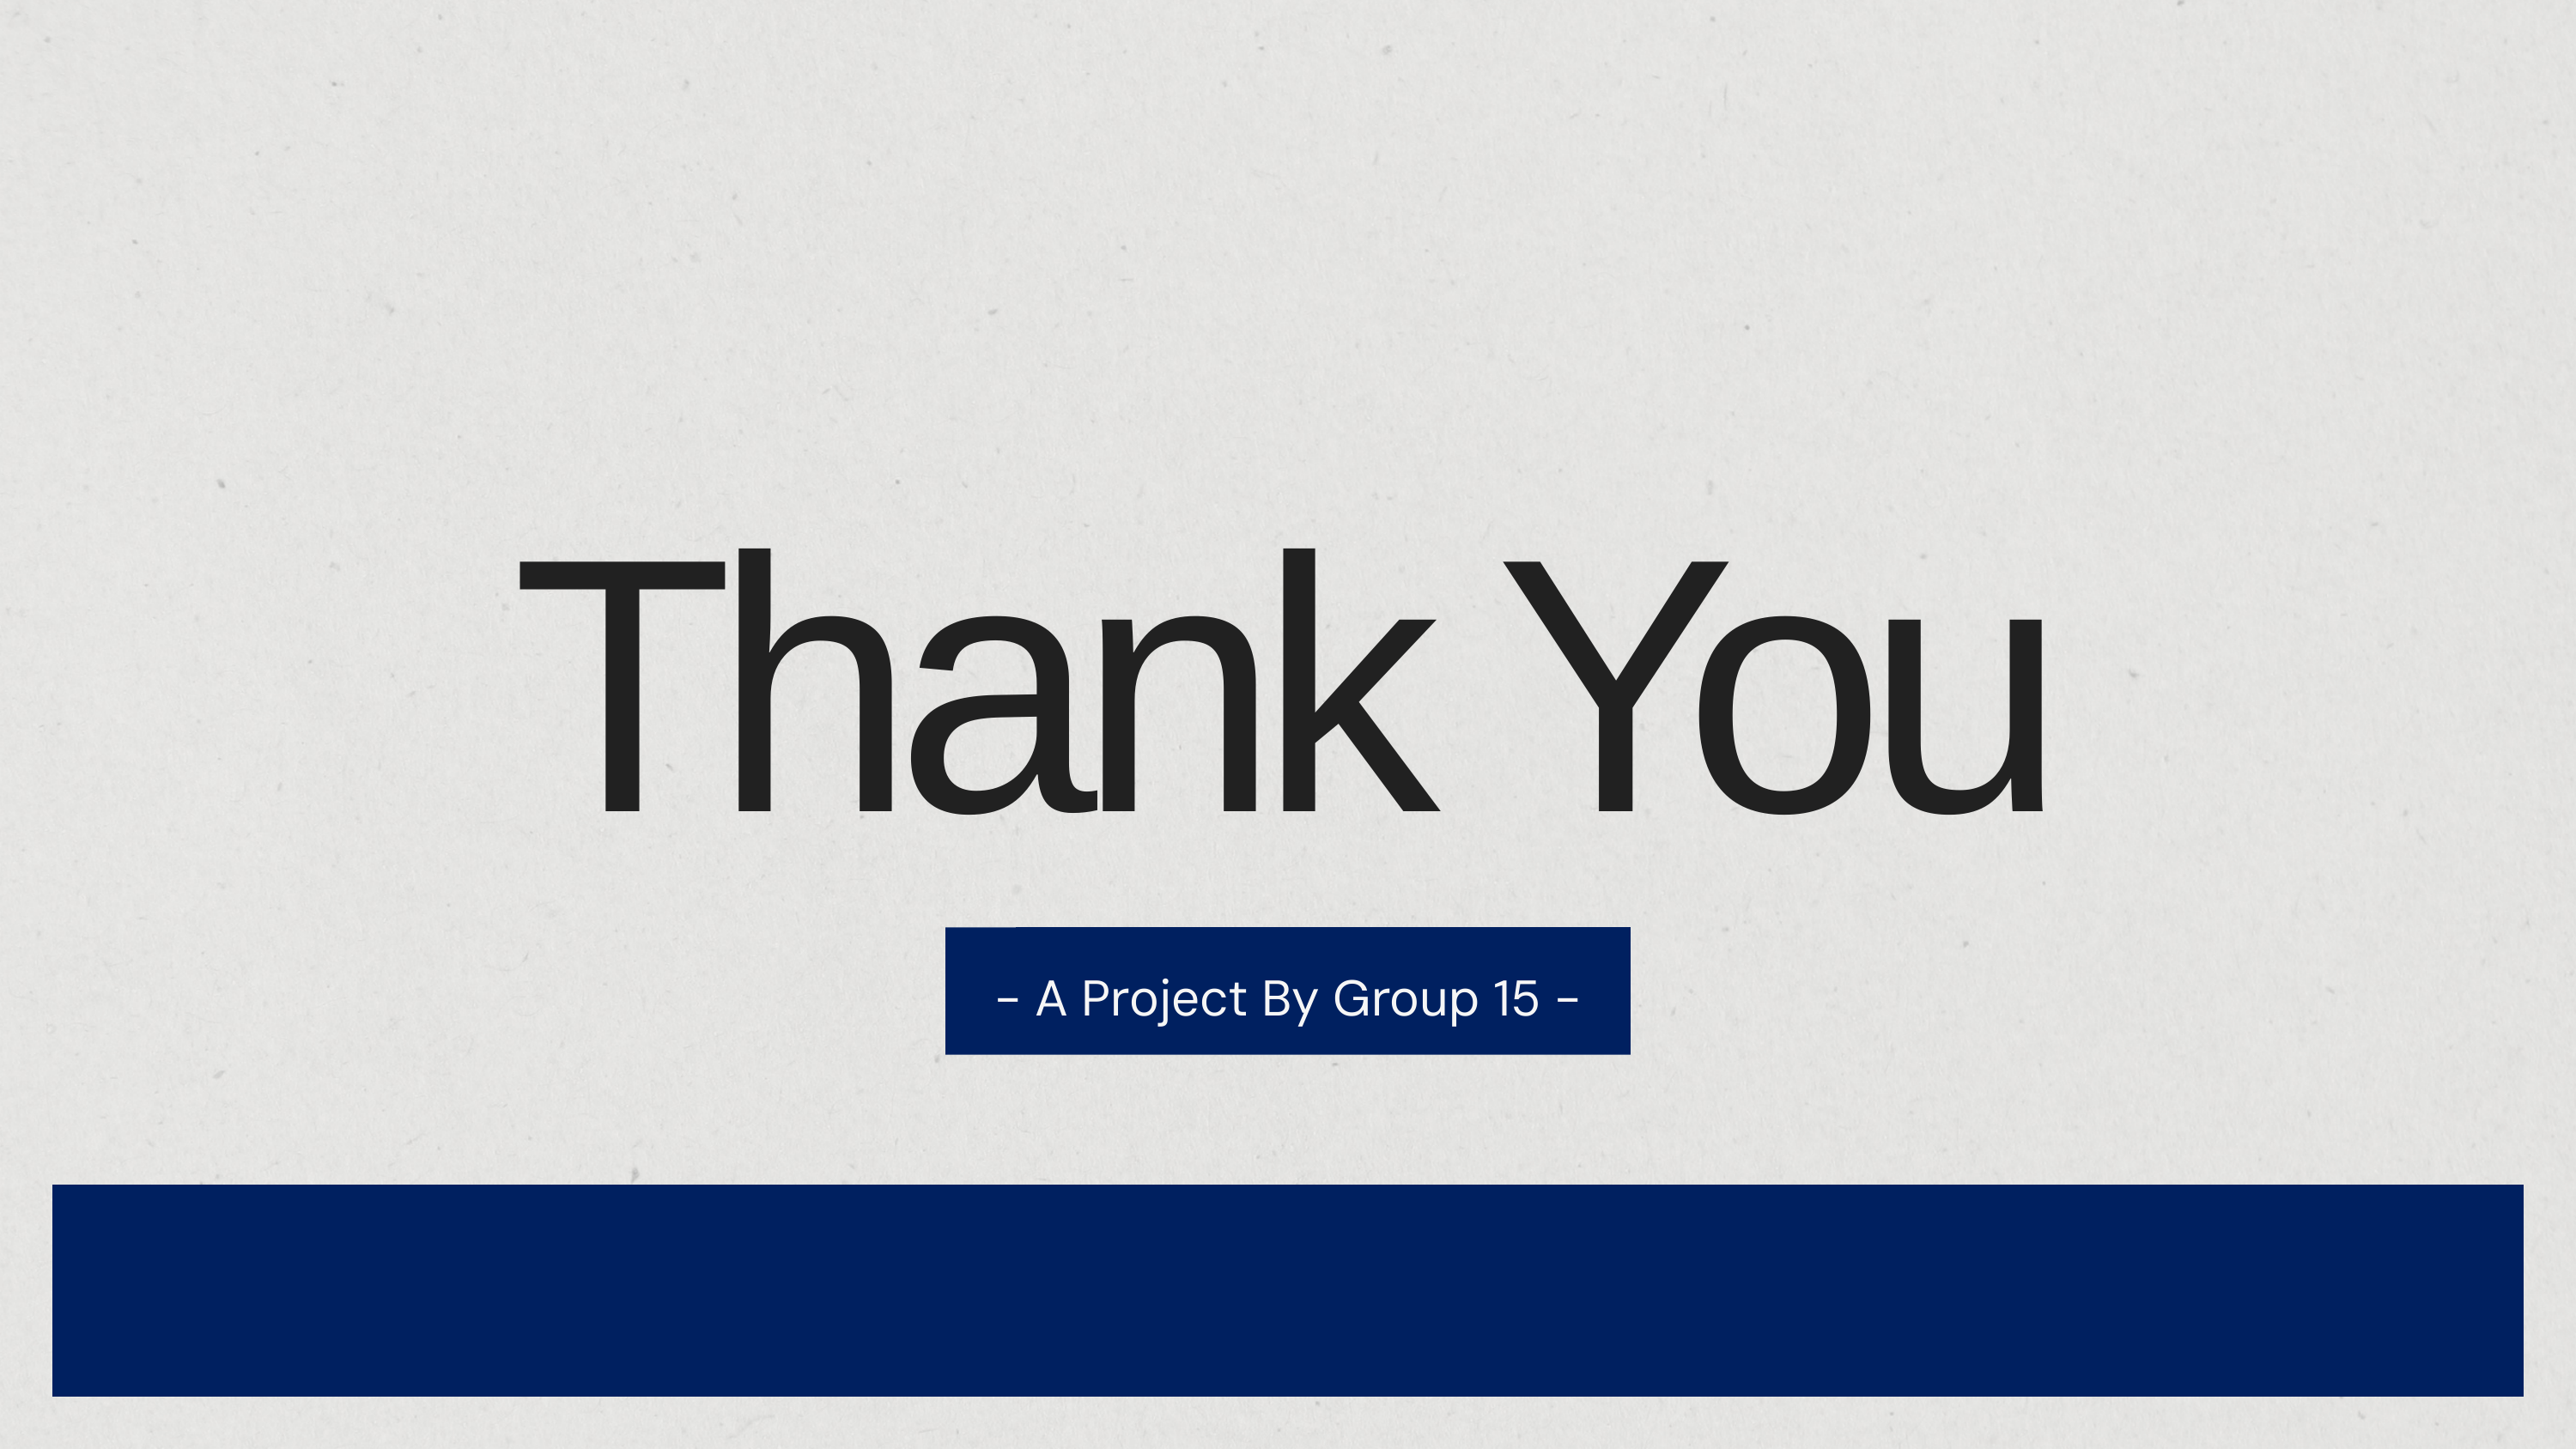

Thank You
- A Project By Group 15 -